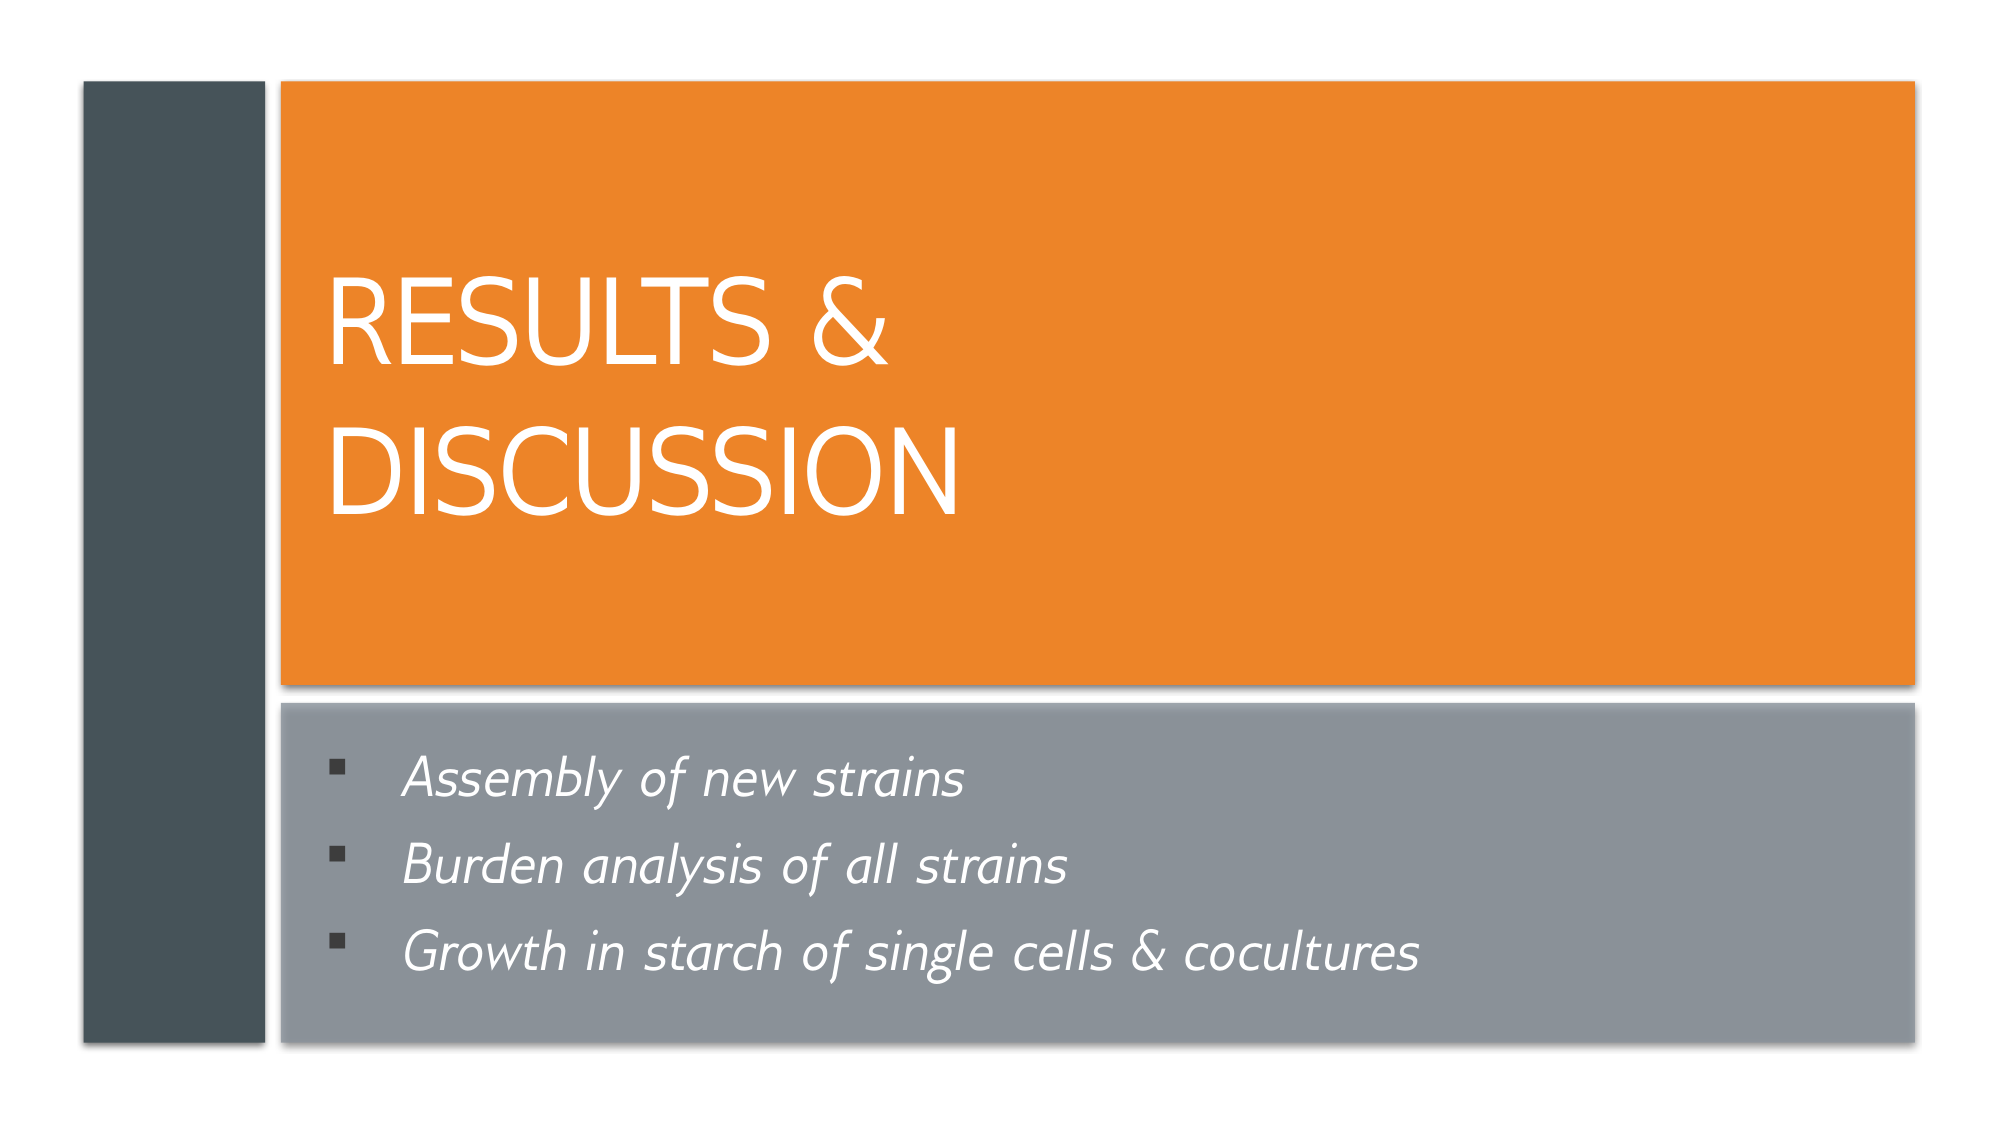

# Results & discussion

Assembly of new strains
Burden analysis of all strains
Growth in starch of single cells & cocultures